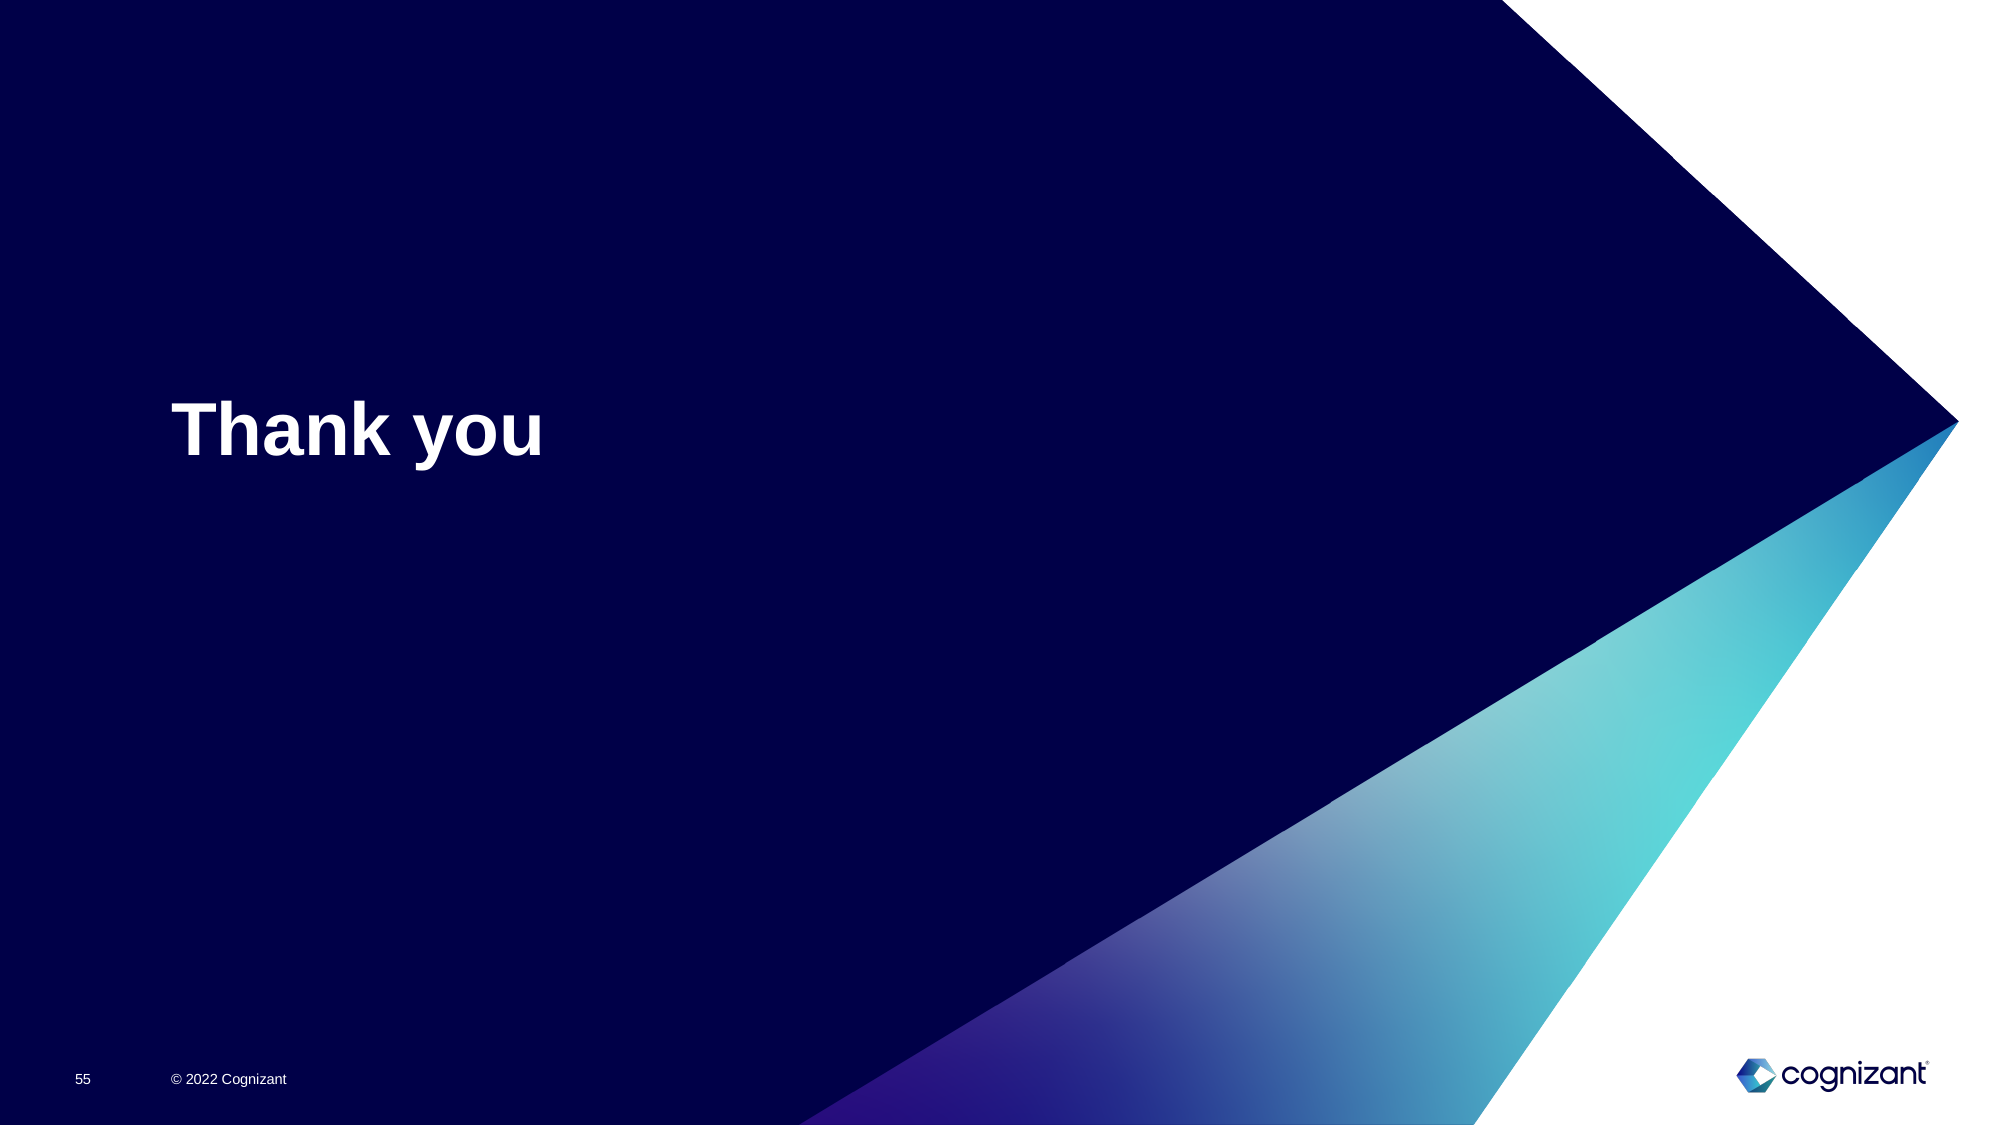

# Thank you
© 2022 Cognizant
55